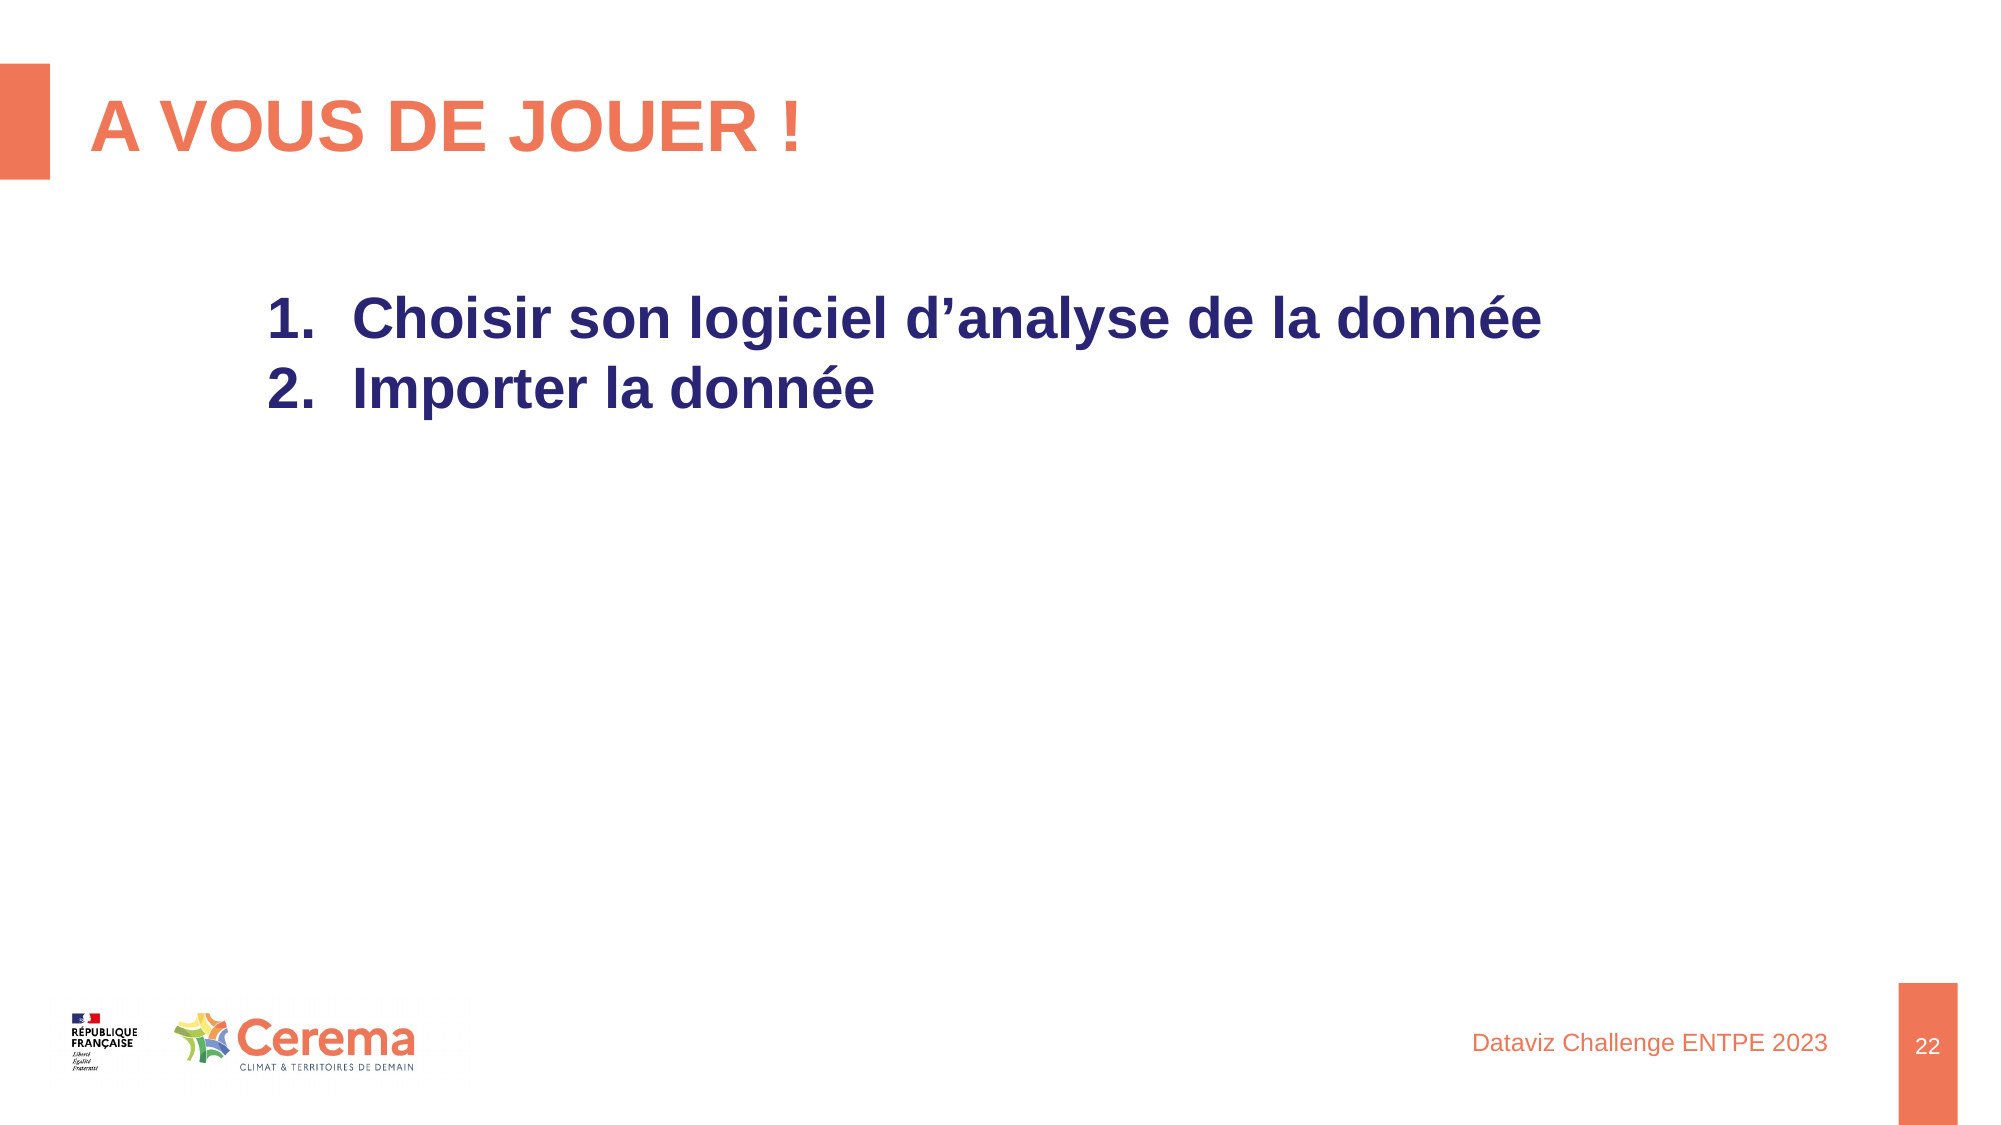

# A vous de jouer !
Choisir son logiciel d’analyse de la donnée
Importer la donnée
22
Dataviz Challenge ENTPE 2023